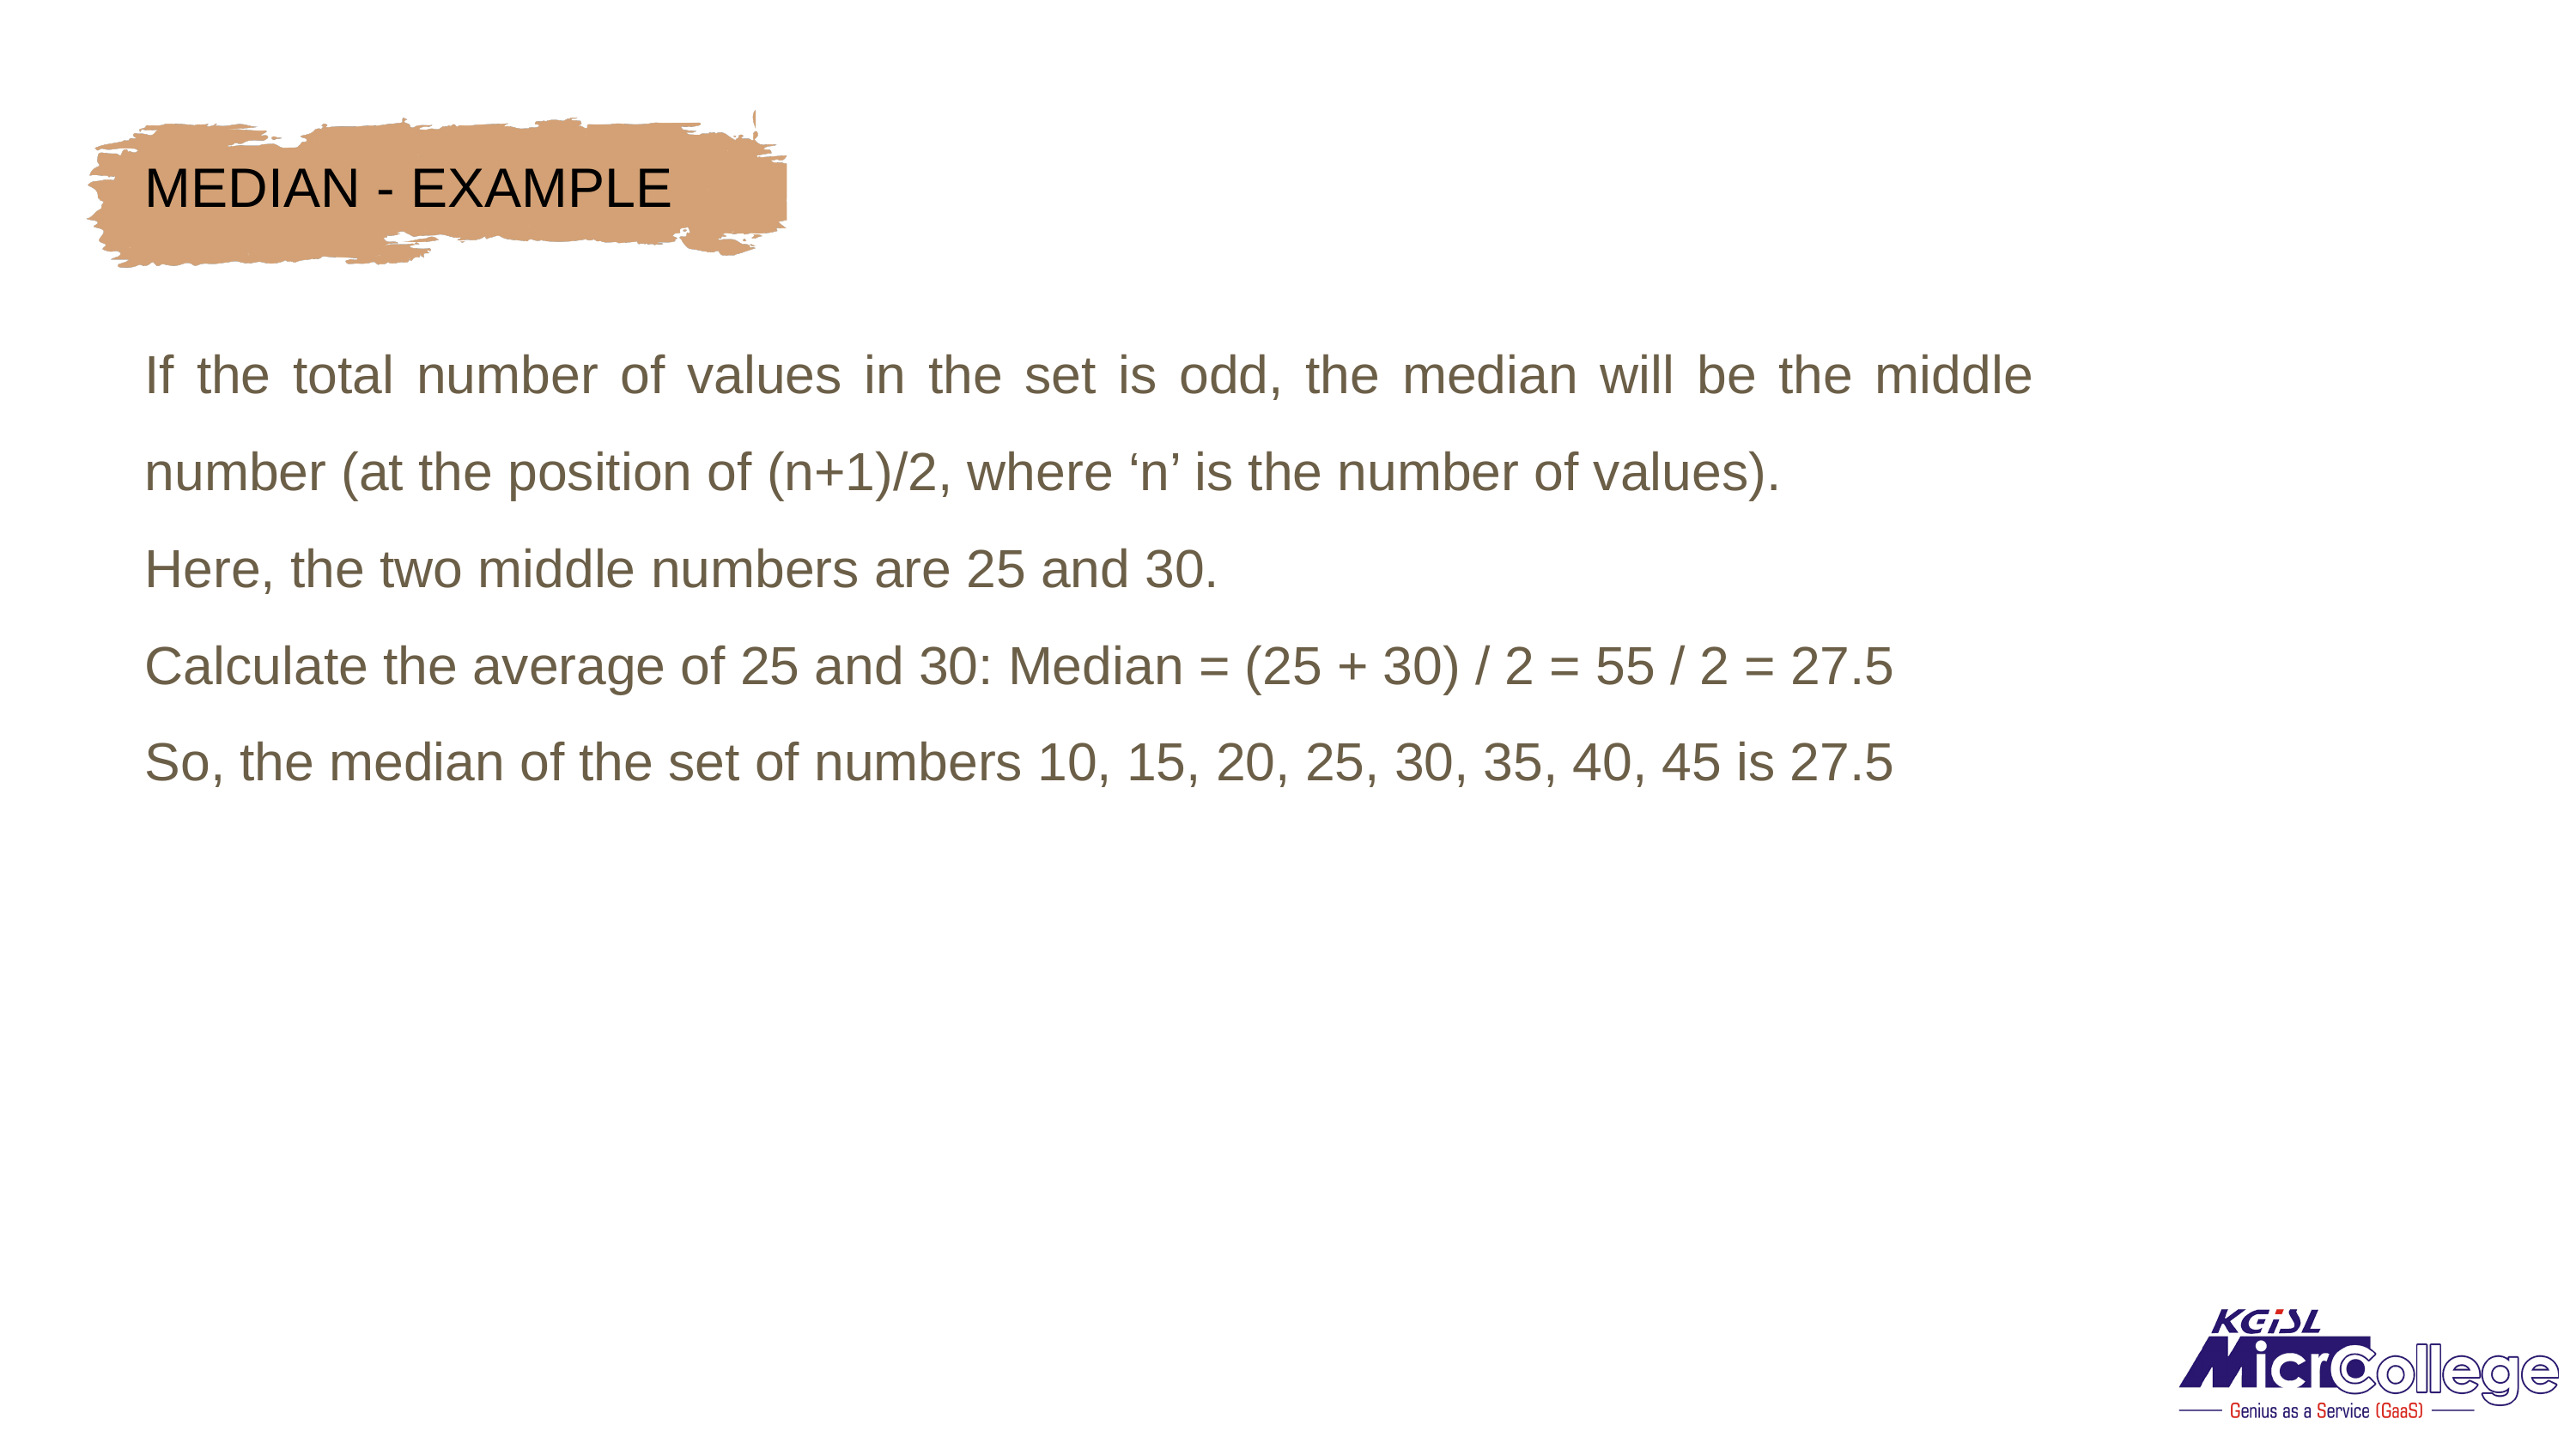

MEDIAN - EXAMPLE
If the total number of values in the set is odd, the median will be the middle number (at the position of (n+1)/2, where ‘n’ is the number of values).
Here, the two middle numbers are 25 and 30.
Calculate the average of 25 and 30: Median = (25 + 30) / 2 = 55 / 2 = 27.5
So, the median of the set of numbers 10, 15, 20, 25, 30, 35, 40, 45 is 27.5